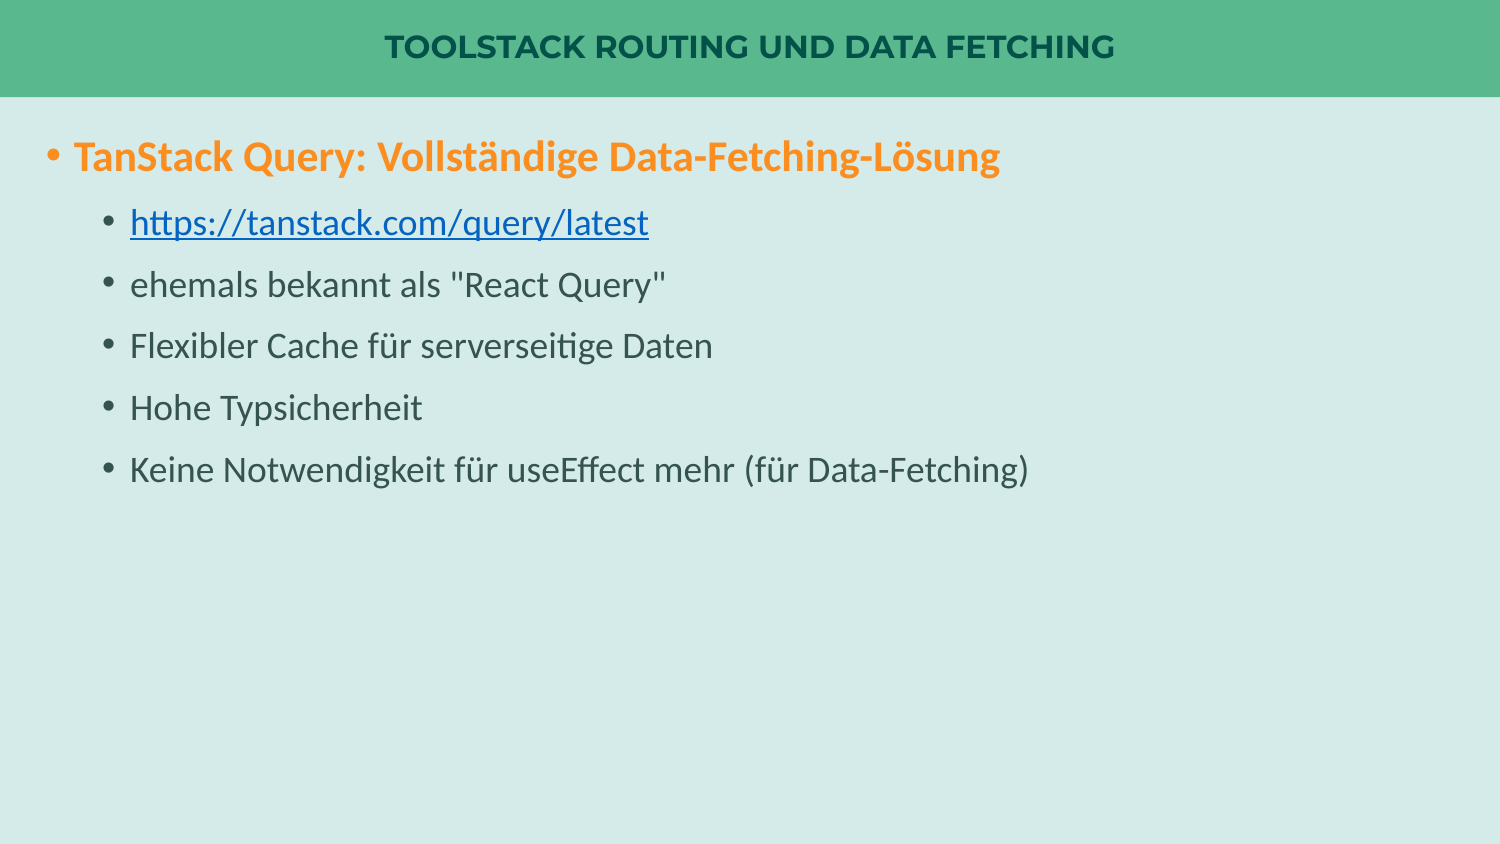

# Toolstack Routing und Data Fetching
TanStack Query: Vollständige Data-Fetching-Lösung
https://tanstack.com/query/latest
ehemals bekannt als "React Query"
Flexibler Cache für serverseitige Daten
Hohe Typsicherheit
Keine Notwendigkeit für useEffect mehr (für Data-Fetching)